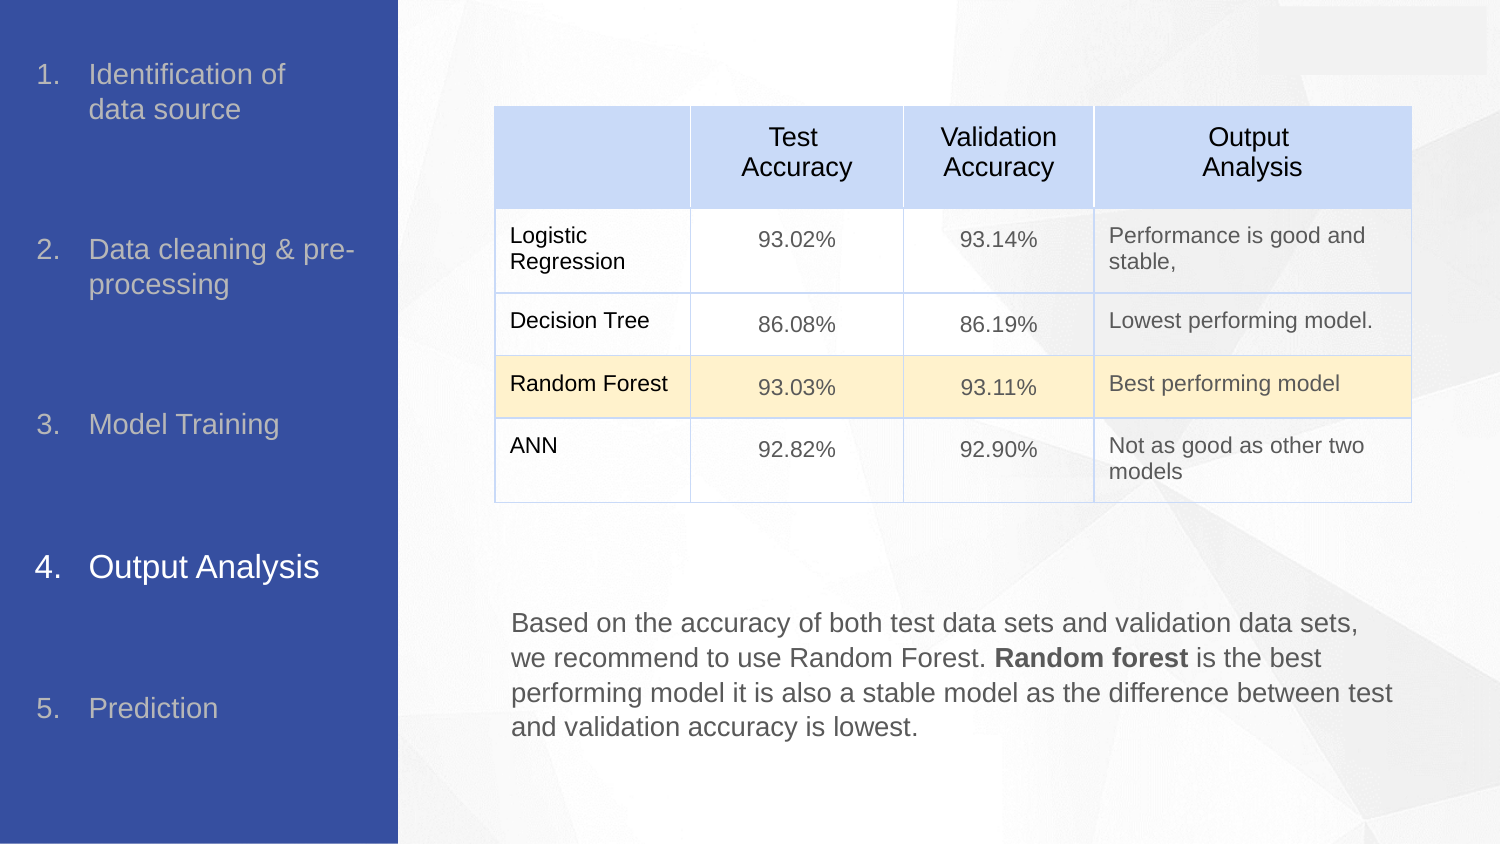

Identification of
data source
Data cleaning & pre-processing
Model Training
Output Analysis
Prediction
|  | Test Accuracy | Validation Accuracy | Output Analysis |
| --- | --- | --- | --- |
| Logistic Regression | 93.02% | 93.14% | Performance is good and stable, |
| Decision Tree | 86.08% | 86.19% | Lowest performing model. |
| Random Forest | 93.03% | 93.11% | Best performing model |
| ANN | 92.82% | 92.90% | Not as good as other two models |
Based on the accuracy of both test data sets and validation data sets, we recommend to use Random Forest. Random forest is the best performing model it is also a stable model as the difference between test and validation accuracy is lowest.